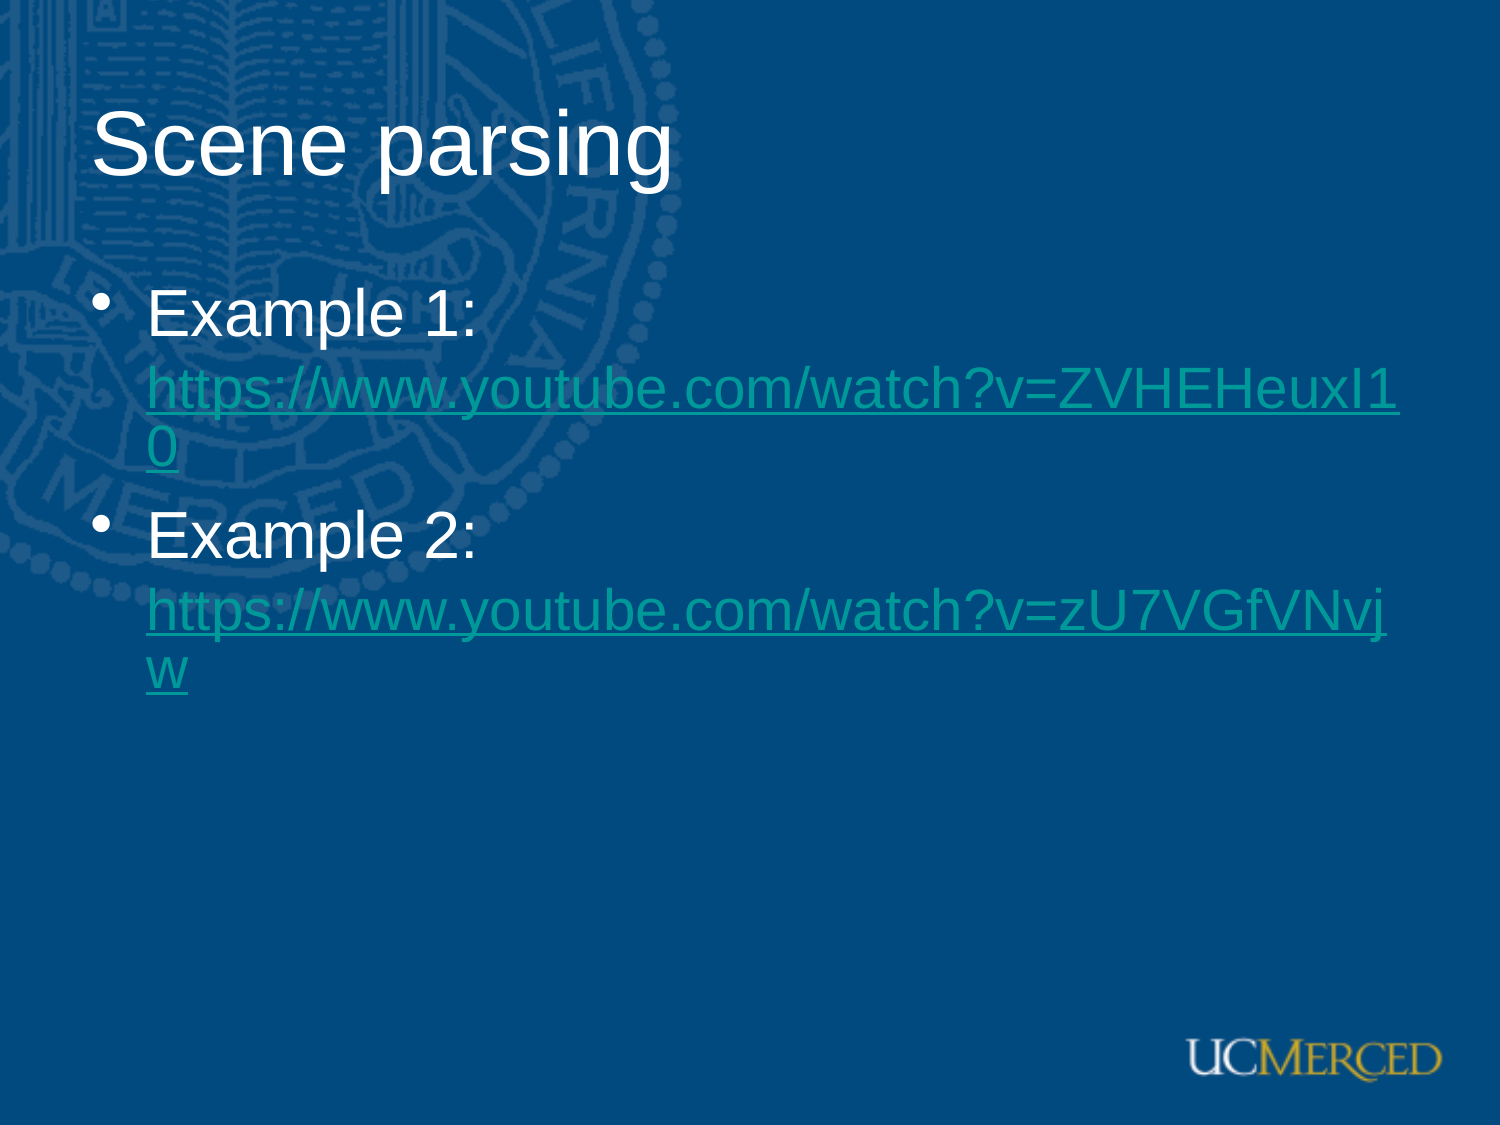

# Scene parsing
Example 1: https://www.youtube.com/watch?v=ZVHEHeuxI10
Example 2: https://www.youtube.com/watch?v=zU7VGfVNvjw